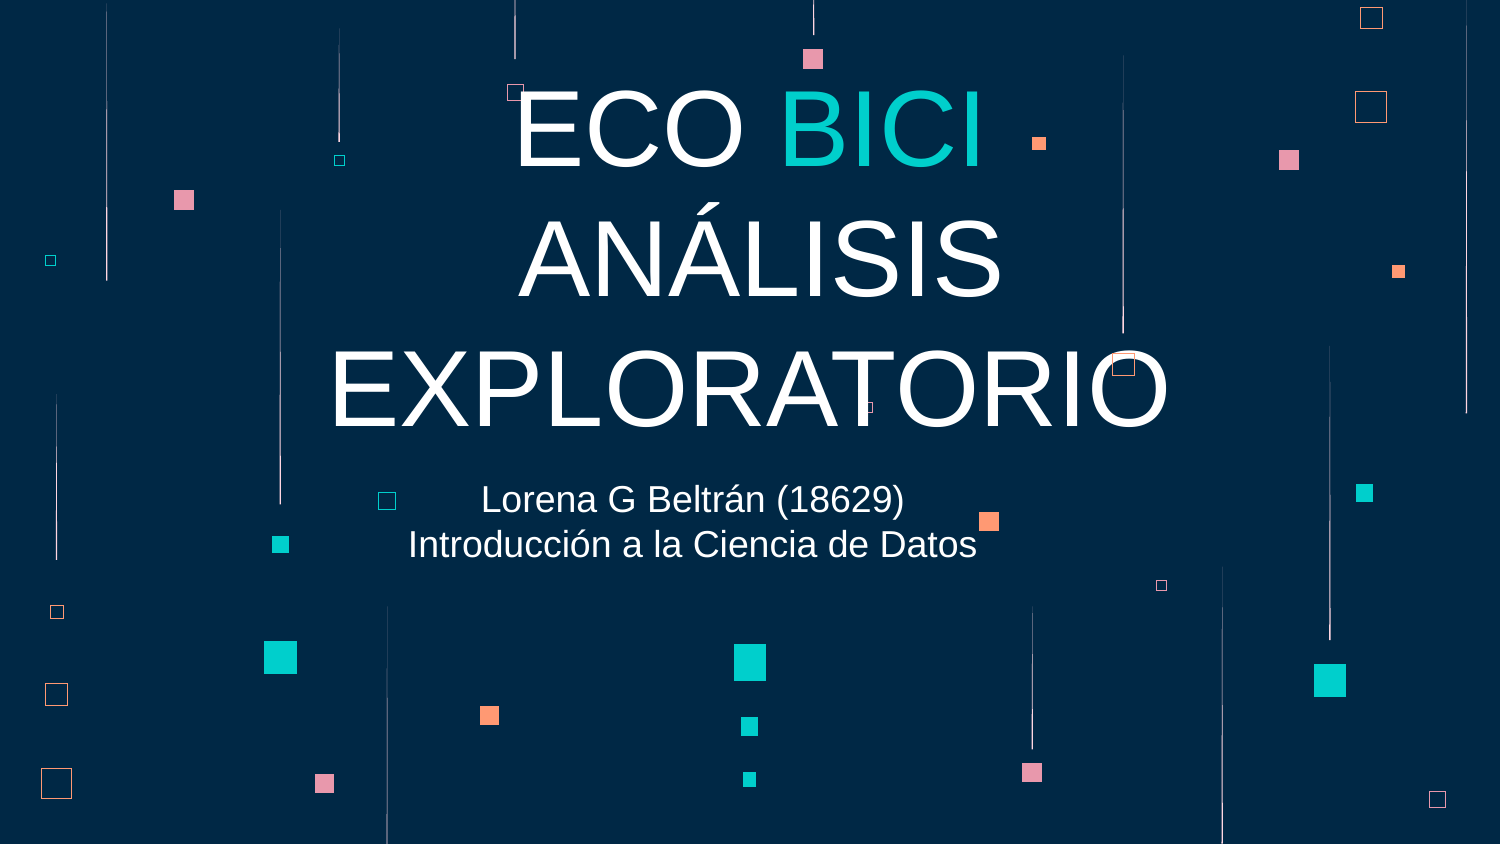

# ECO BICI ANÁLISIS EXPLORATORIO

Lorena G Beltrán (18629)
Introducción a la Ciencia de Datos